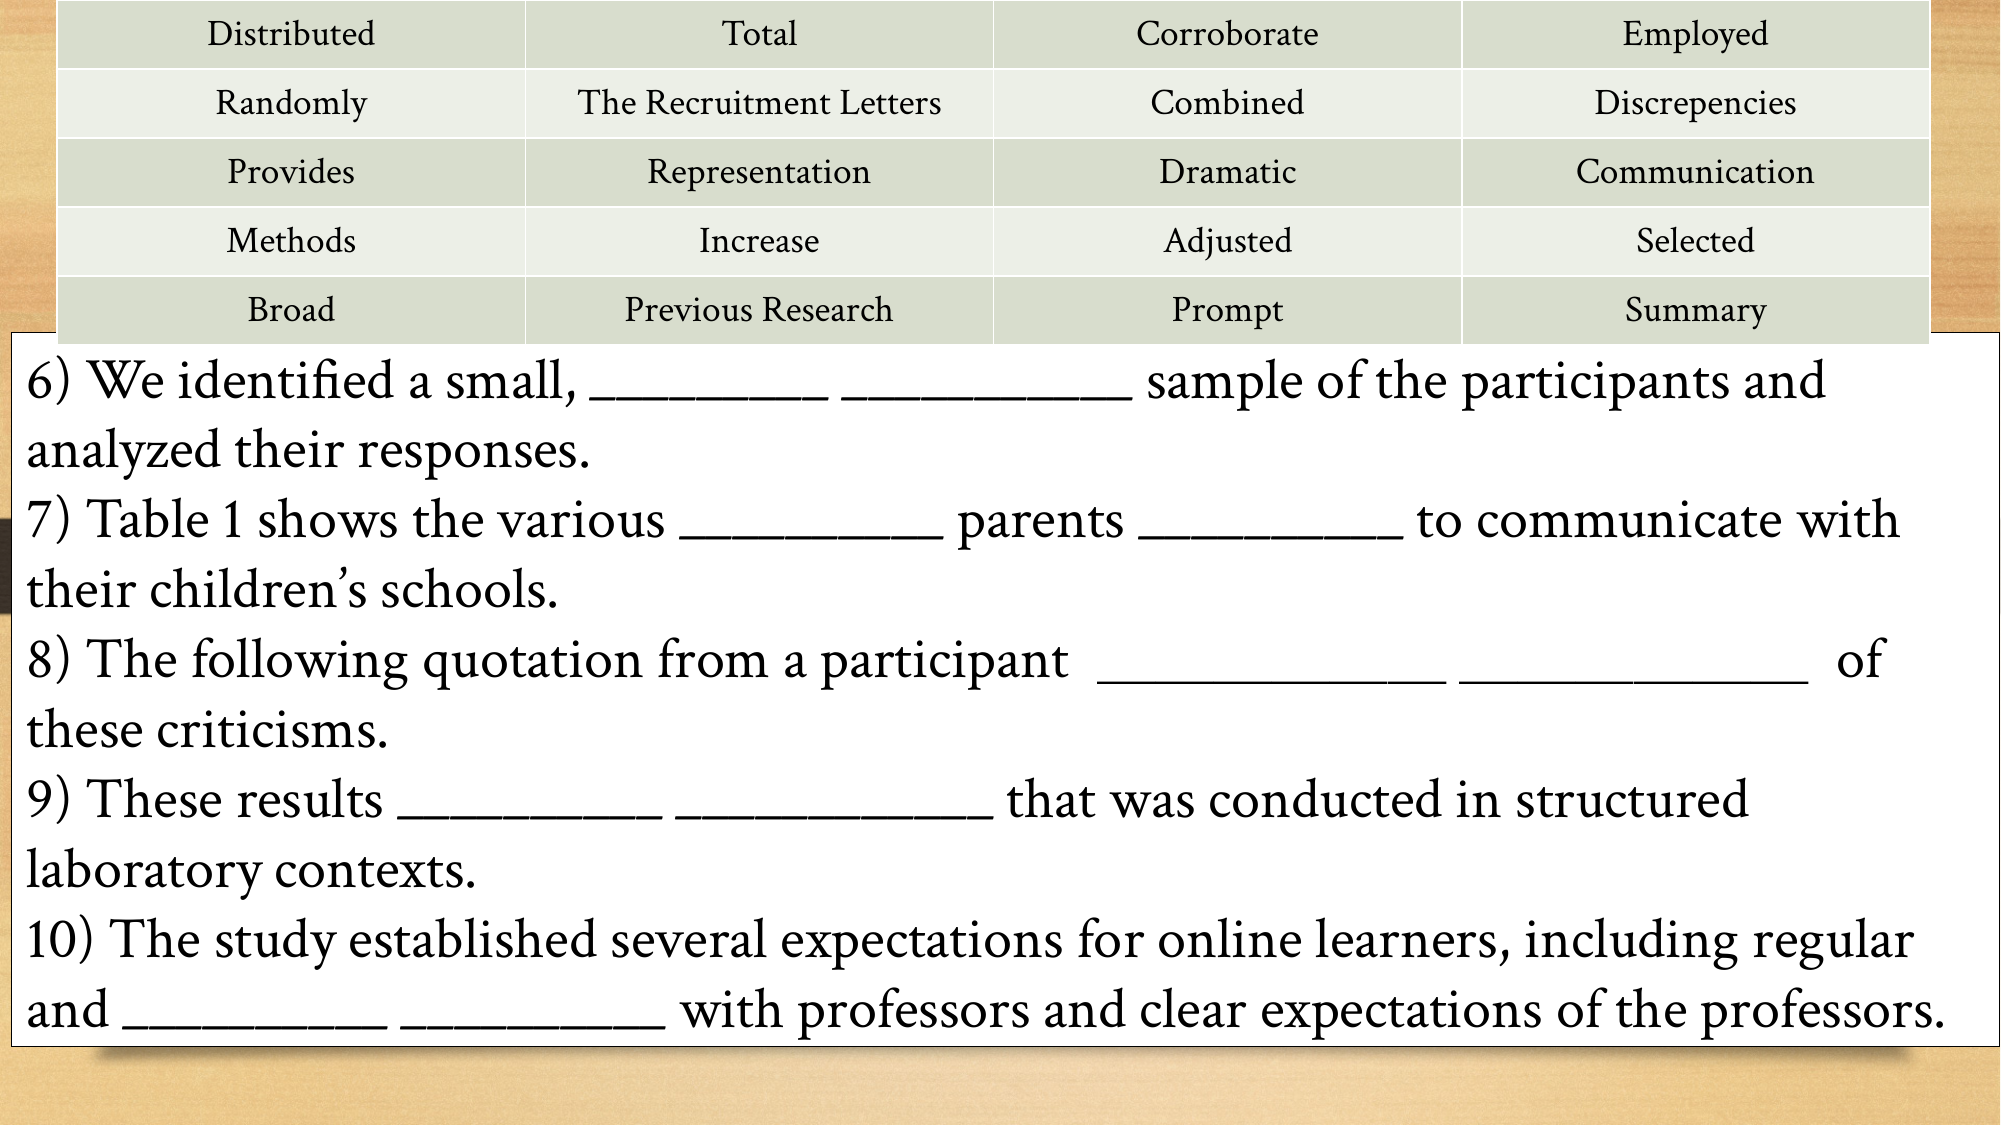

| Distributed | Total | Corroborate | Employed |
| --- | --- | --- | --- |
| Randomly | The Recruitment Letters | Combined | Discrepencies |
| Provides | Representation | Dramatic | Communication |
| Methods | Increase | Adjusted | Selected |
| Broad | Previous Research | Prompt | Summary |
6) We identified a small, _________ ___________ sample of the participants and analyzed their responses.
7) Table 1 shows the various __________ parents __________ to communicate with their children’s schools.
8) The following quotation from a participant ＿＿＿＿＿＿ ＿＿＿＿＿＿ of these criticisms.
9) These results __________ ____________ that was conducted in structured laboratory contexts.
10) The study established several expectations for online learners, including regular and __________ __________ with professors and clear expectations of the professors.